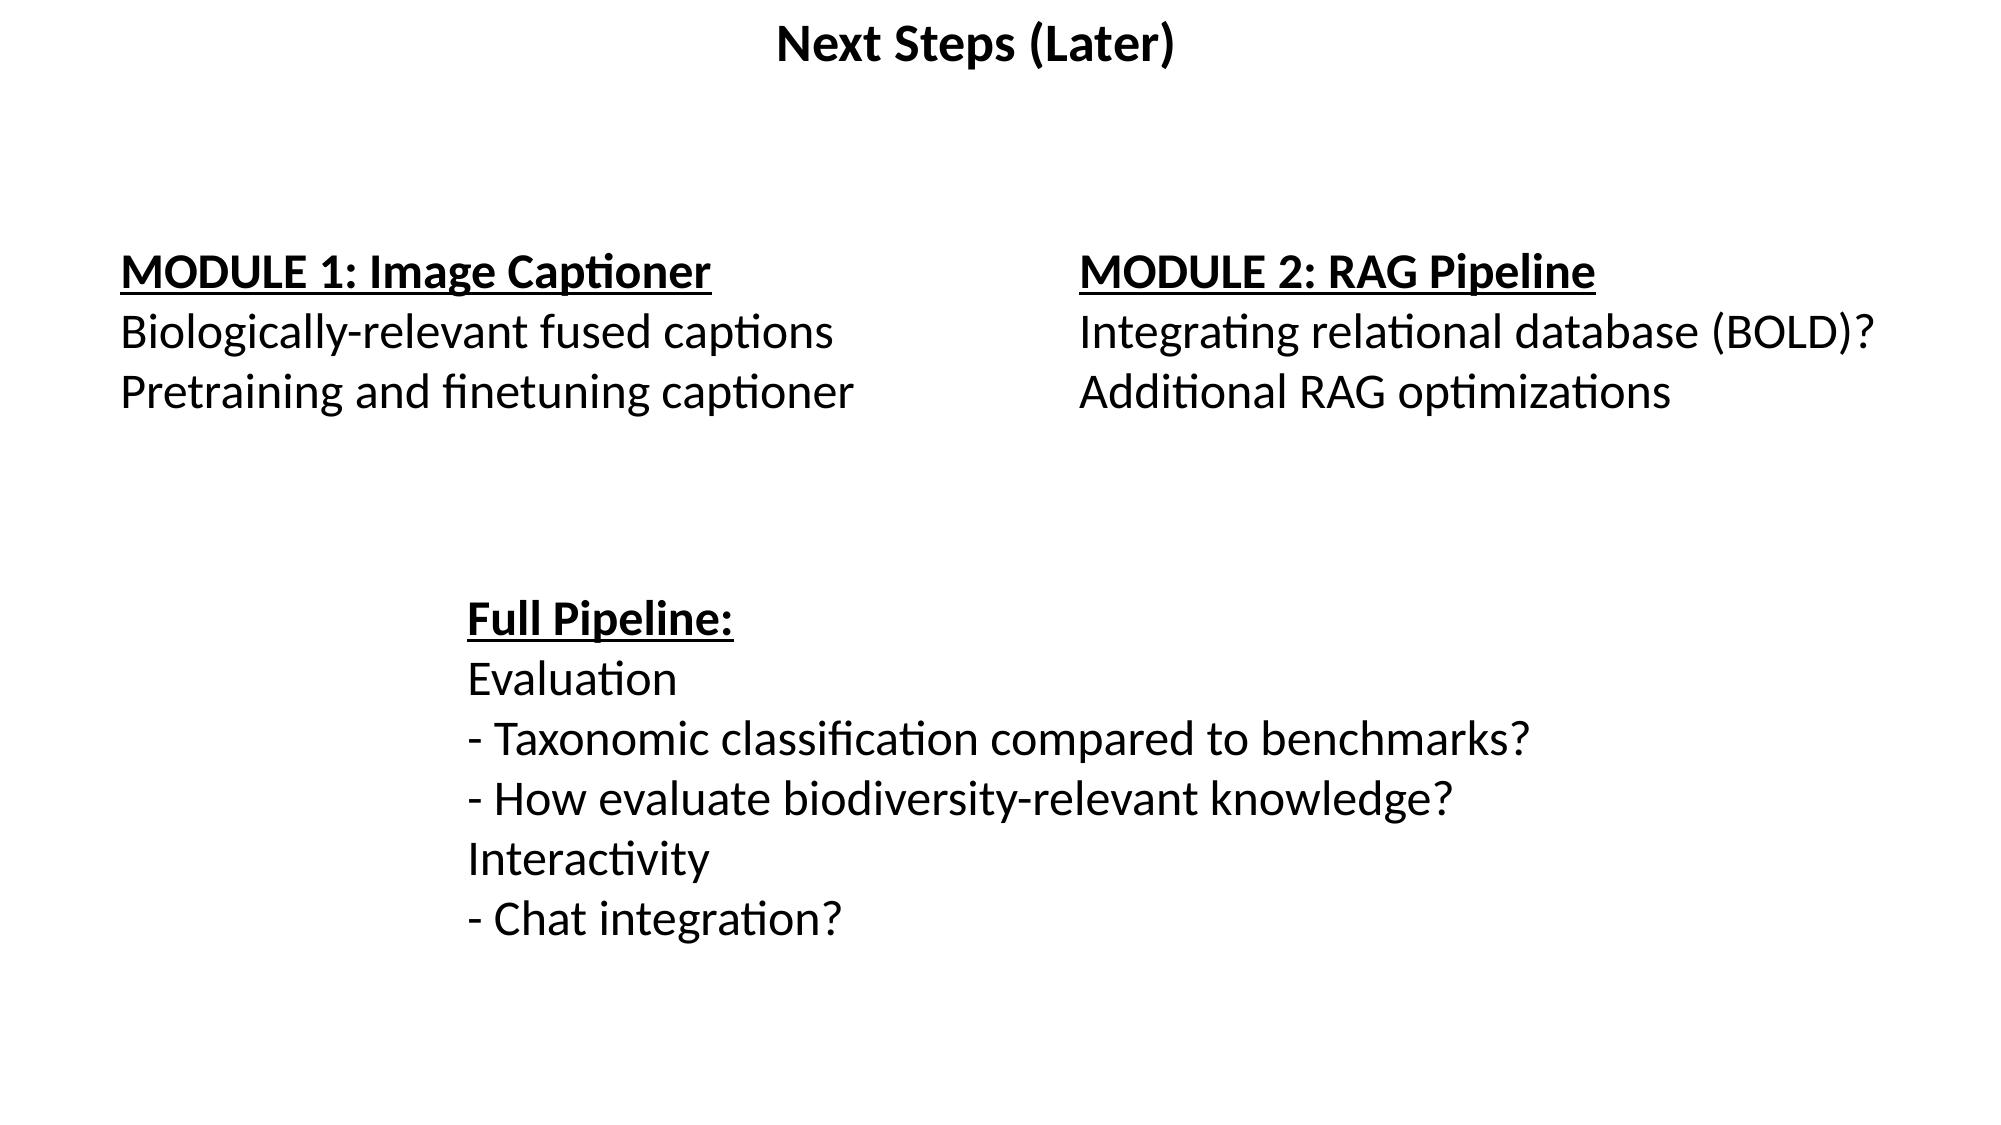

Next Steps (Later)
MODULE 1: Image Captioner
Biologically-relevant fused captions
Pretraining and finetuning captioner
MODULE 2: RAG Pipeline
Integrating relational database (BOLD)?
Additional RAG optimizations
Full Pipeline:
Evaluation
- Taxonomic classification compared to benchmarks?
- How evaluate biodiversity-relevant knowledge?
Interactivity
- Chat integration?